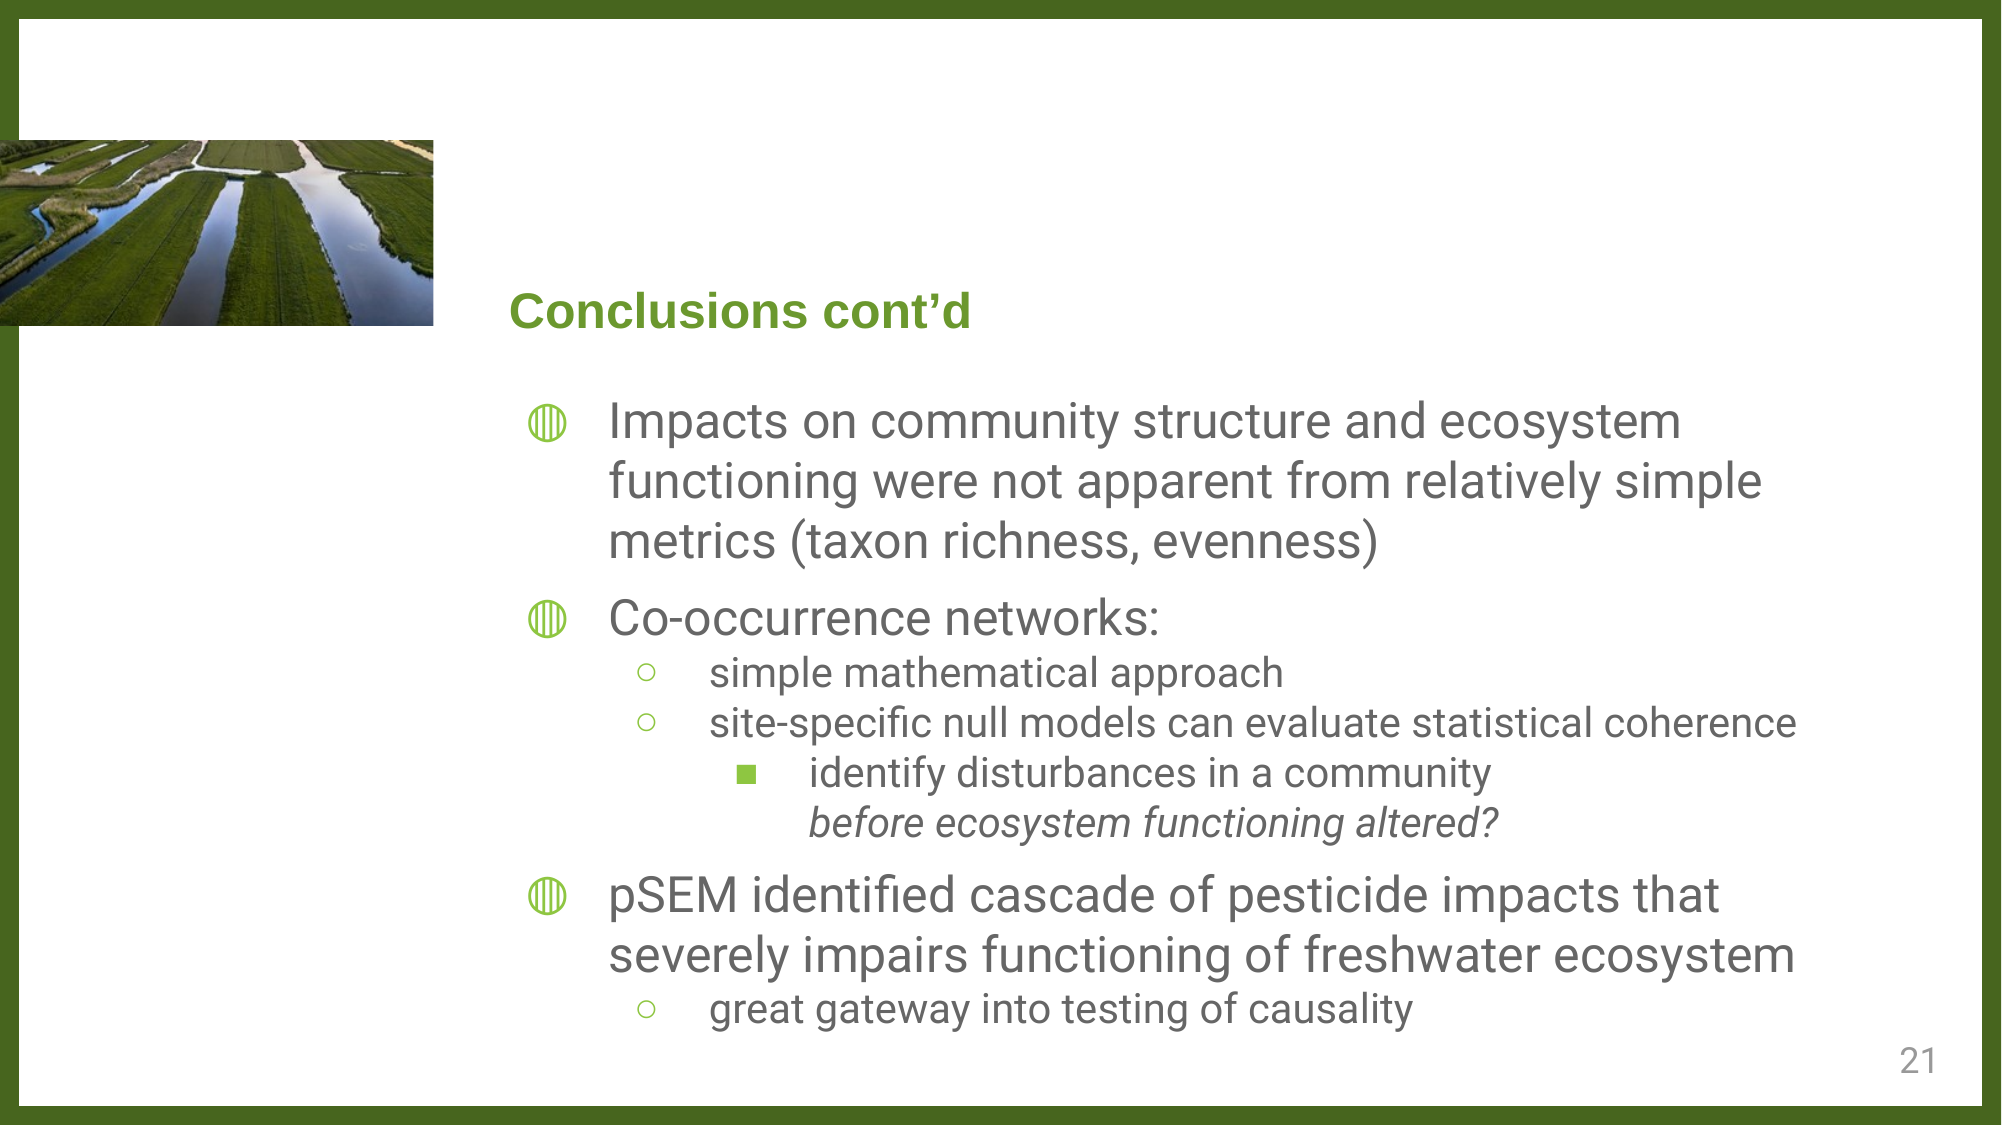

# Conclusions cont’d
Impacts on community structure and ecosystem functioning were not apparent from relatively simple metrics (taxon richness, evenness)
Co-occurrence networks:
simple mathematical approach
site-specific null models can evaluate statistical coherence
identify disturbances in a community
before ecosystem functioning altered?
pSEM identified cascade of pesticide impacts that severely impairs functioning of freshwater ecosystem
great gateway into testing of causality

21